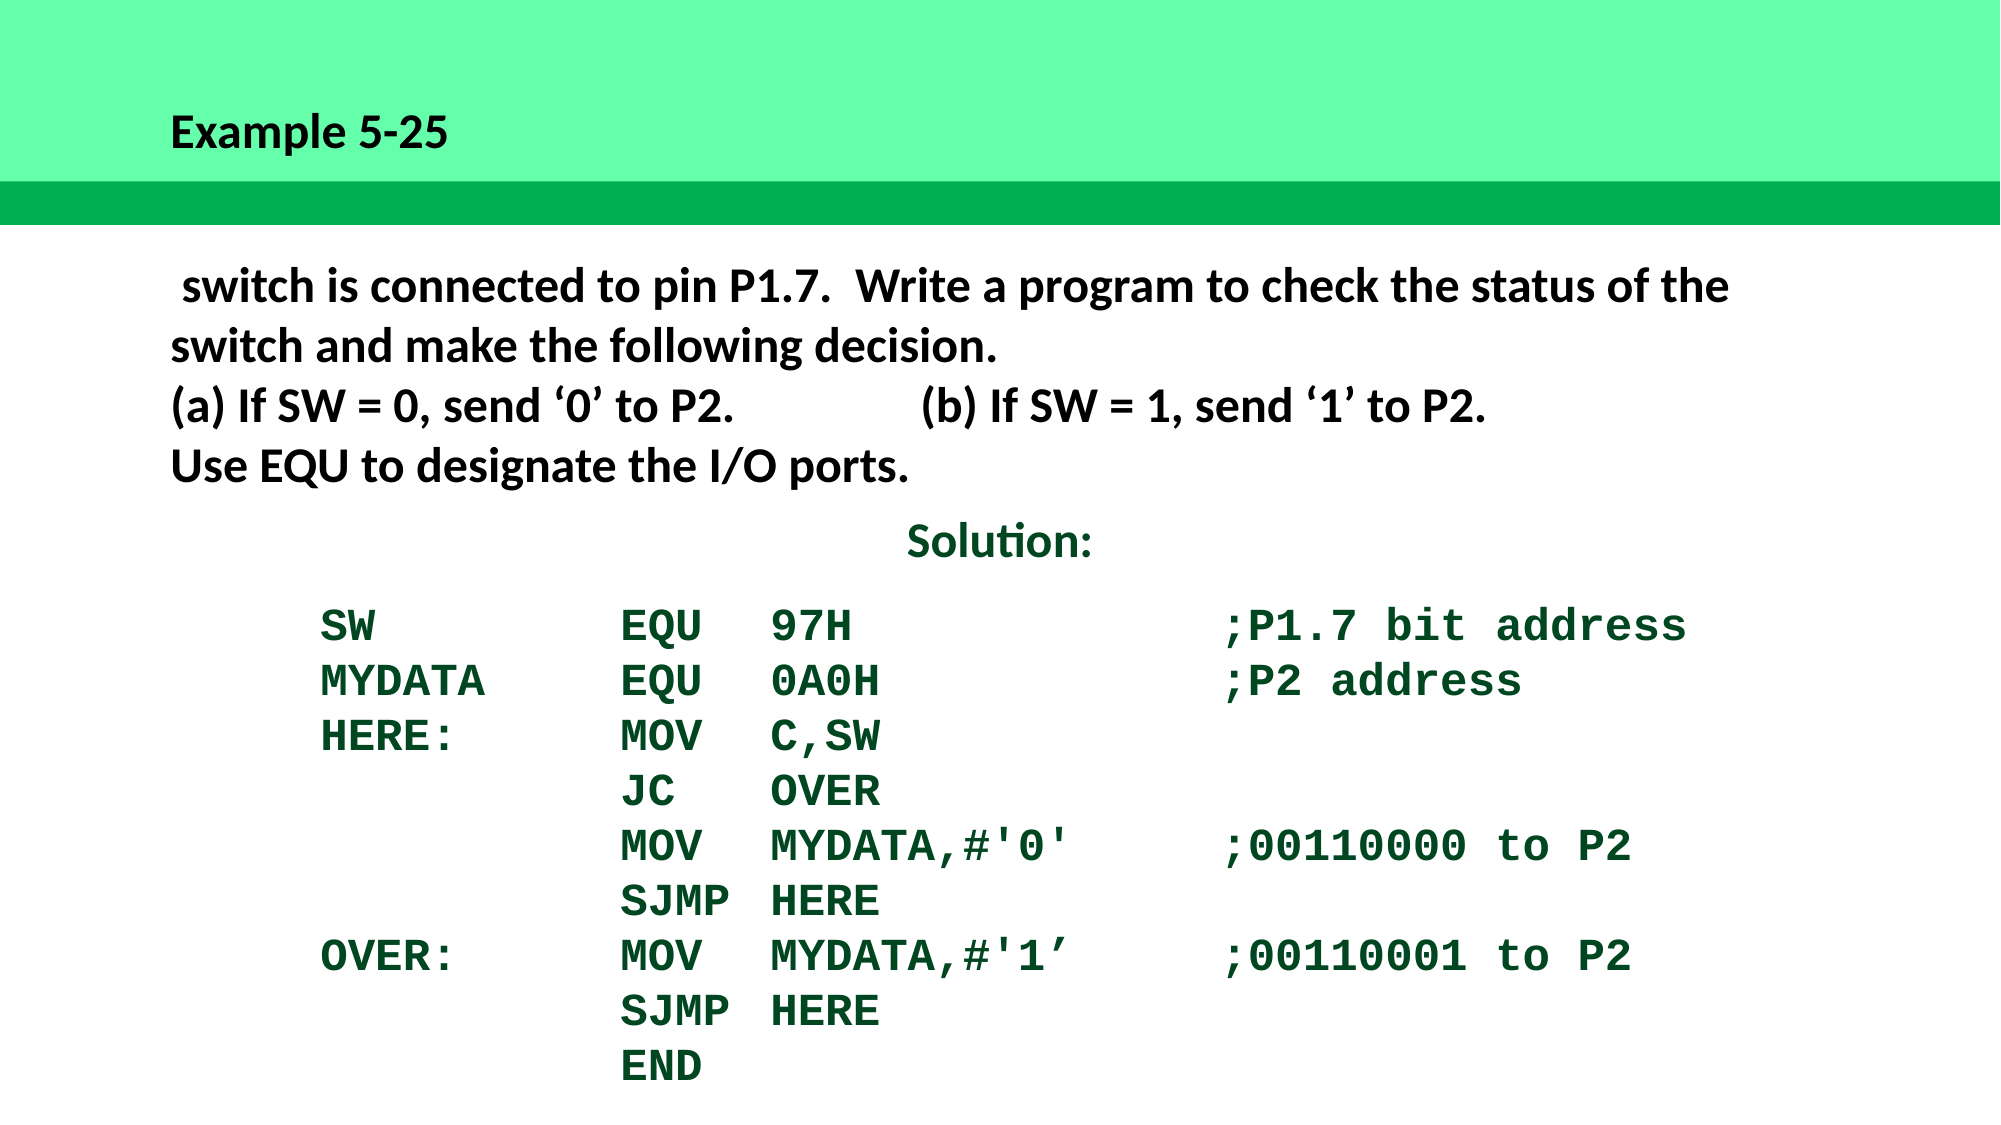

Example 5-25
 switch is connected to pin P1.7.  Write a program to check the status of the switch and make the following decision.
(a) If SW = 0, send ‘0’ to P2.		(b) If SW = 1, send ‘1’ to P2.
Use EQU to designate the I/O ports.
Solution:
	SW		EQU	97H			;P1.7 bit address
	MYDATA 	EQU	0A0H			;P2 address
	HERE:		MOV	C,SW
			JC	OVER
			MOV	MYDATA,#'0'	;00110000 to P2
			SJMP	HERE
	OVER:		MOV	MYDATA,#'1’	;00110001 to P2
			SJMP	HERE
			END